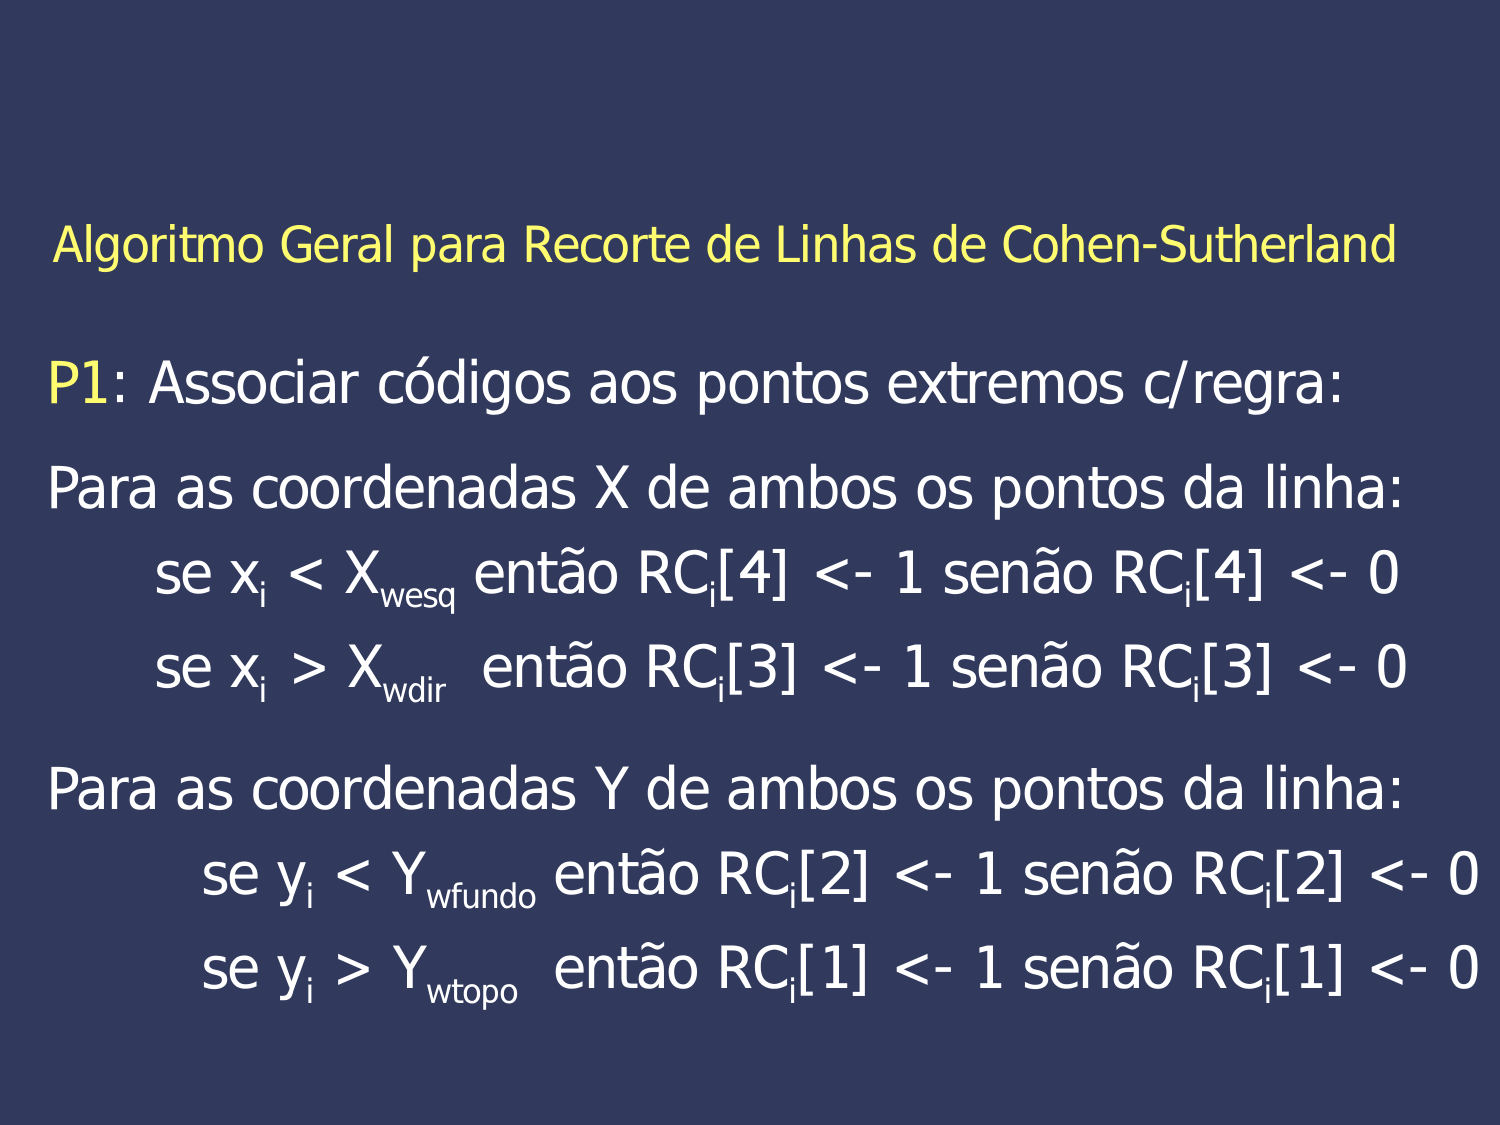

Algoritmo Geral para Recorte de Linhas de Cohen-Sutherland
P1: Associar códigos aos pontos extremos c/regra:
Para as coordenadas X de ambos os pontos da linha:
	se xi < Xwesq então RCi[4] <- 1 senão RCi[4] <- 0
	se xi  > Xwdir  então RCi[3] <- 1 senão RCi[3] <- 0
Para as coordenadas Y de ambos os pontos da linha:
	se yi < Ywfundo então RCi[2] <- 1 senão RCi[2] <- 0
	se yi > Ywtopo  então RCi[1] <- 1 senão RCi[1] <- 0